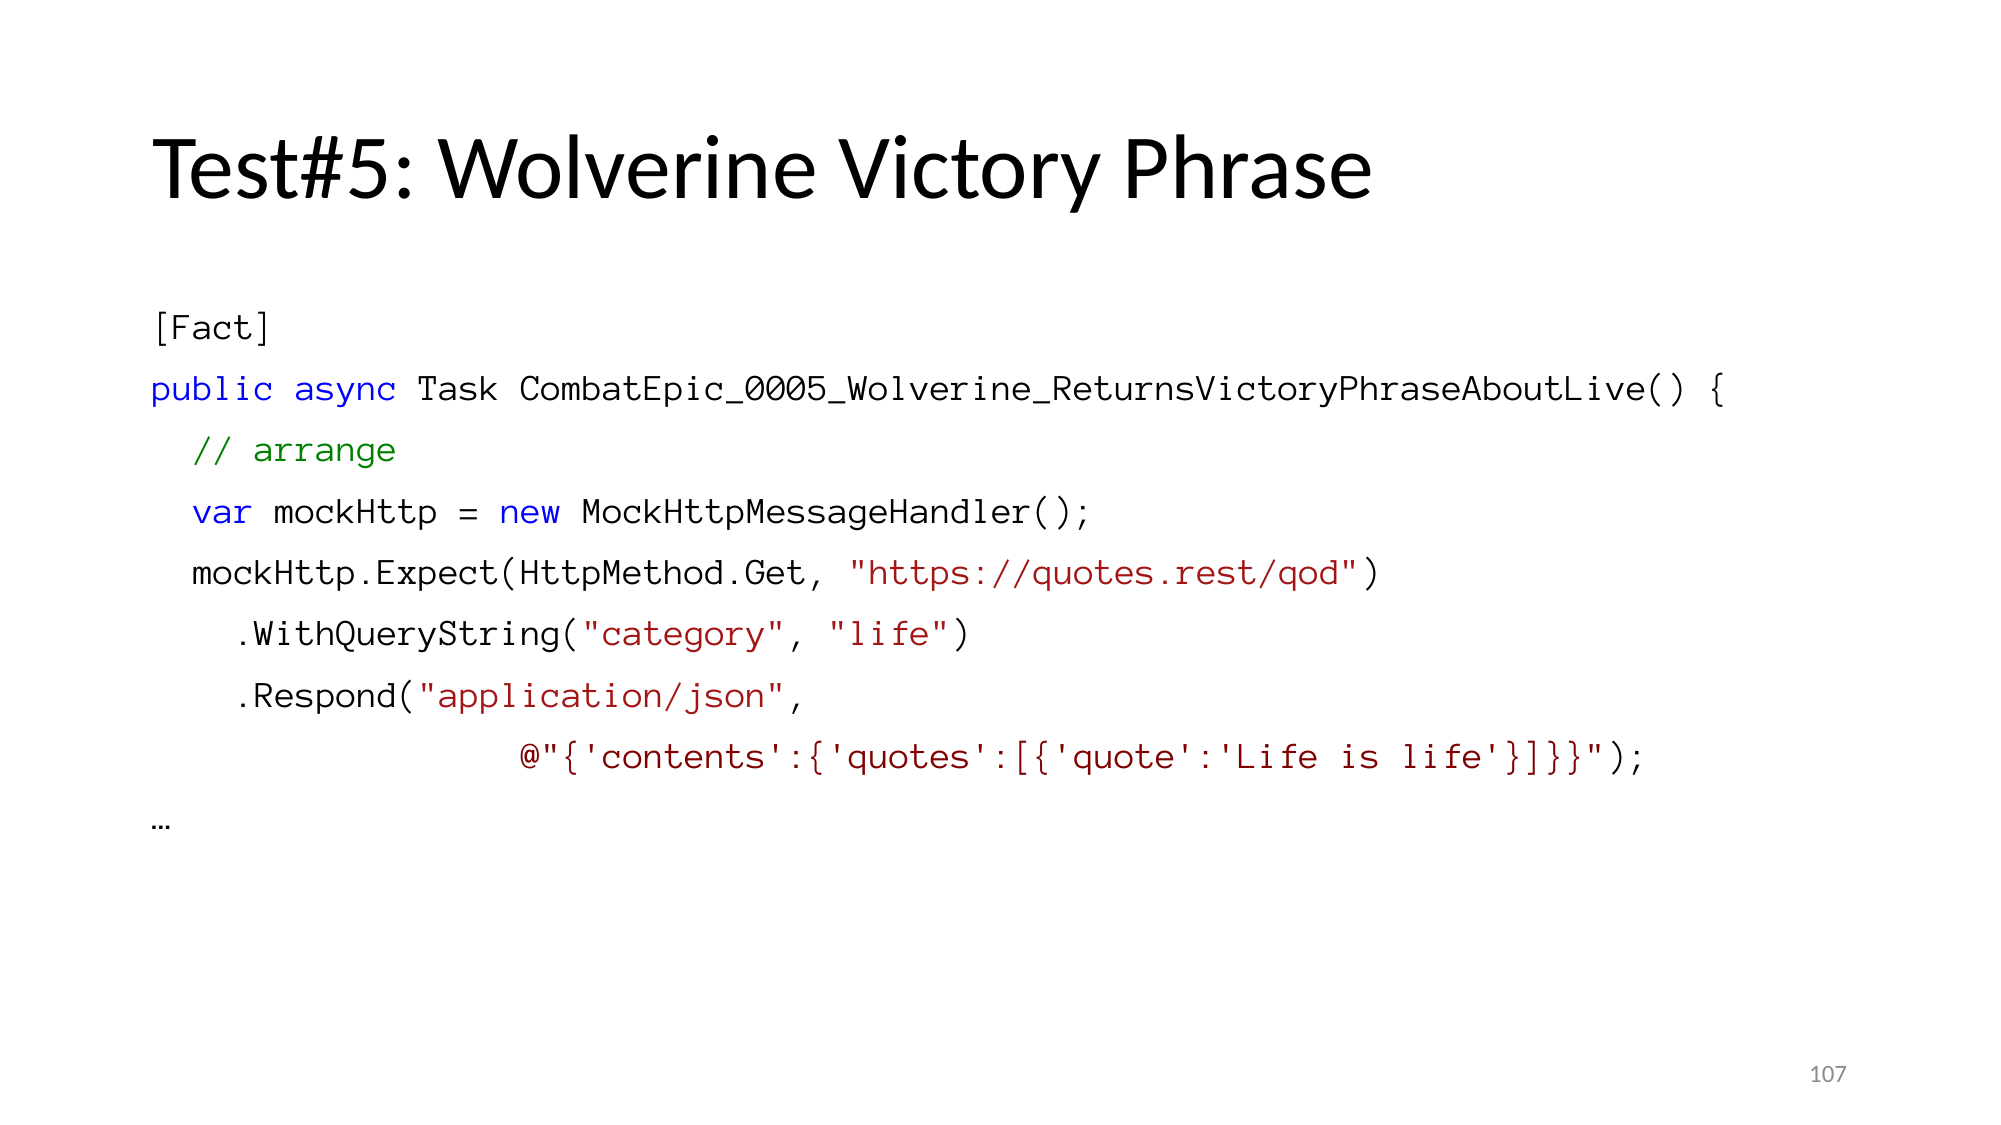

# Test#5: Wolverine Victory Phrase
[Fact]
public async Task CombatEpic_0005_Wolverine_ReturnsVictoryPhraseAboutLive() {
  // arrange
  var mockHttp = new MockHttpMessageHandler();
  mockHttp.Expect(HttpMethod.Get, "https://quotes.rest/qod")
    .WithQueryString("category", "life")
    .Respond("application/json",
                  @"{'contents':{'quotes':[{'quote':'Life is life'}]}}");
…
107